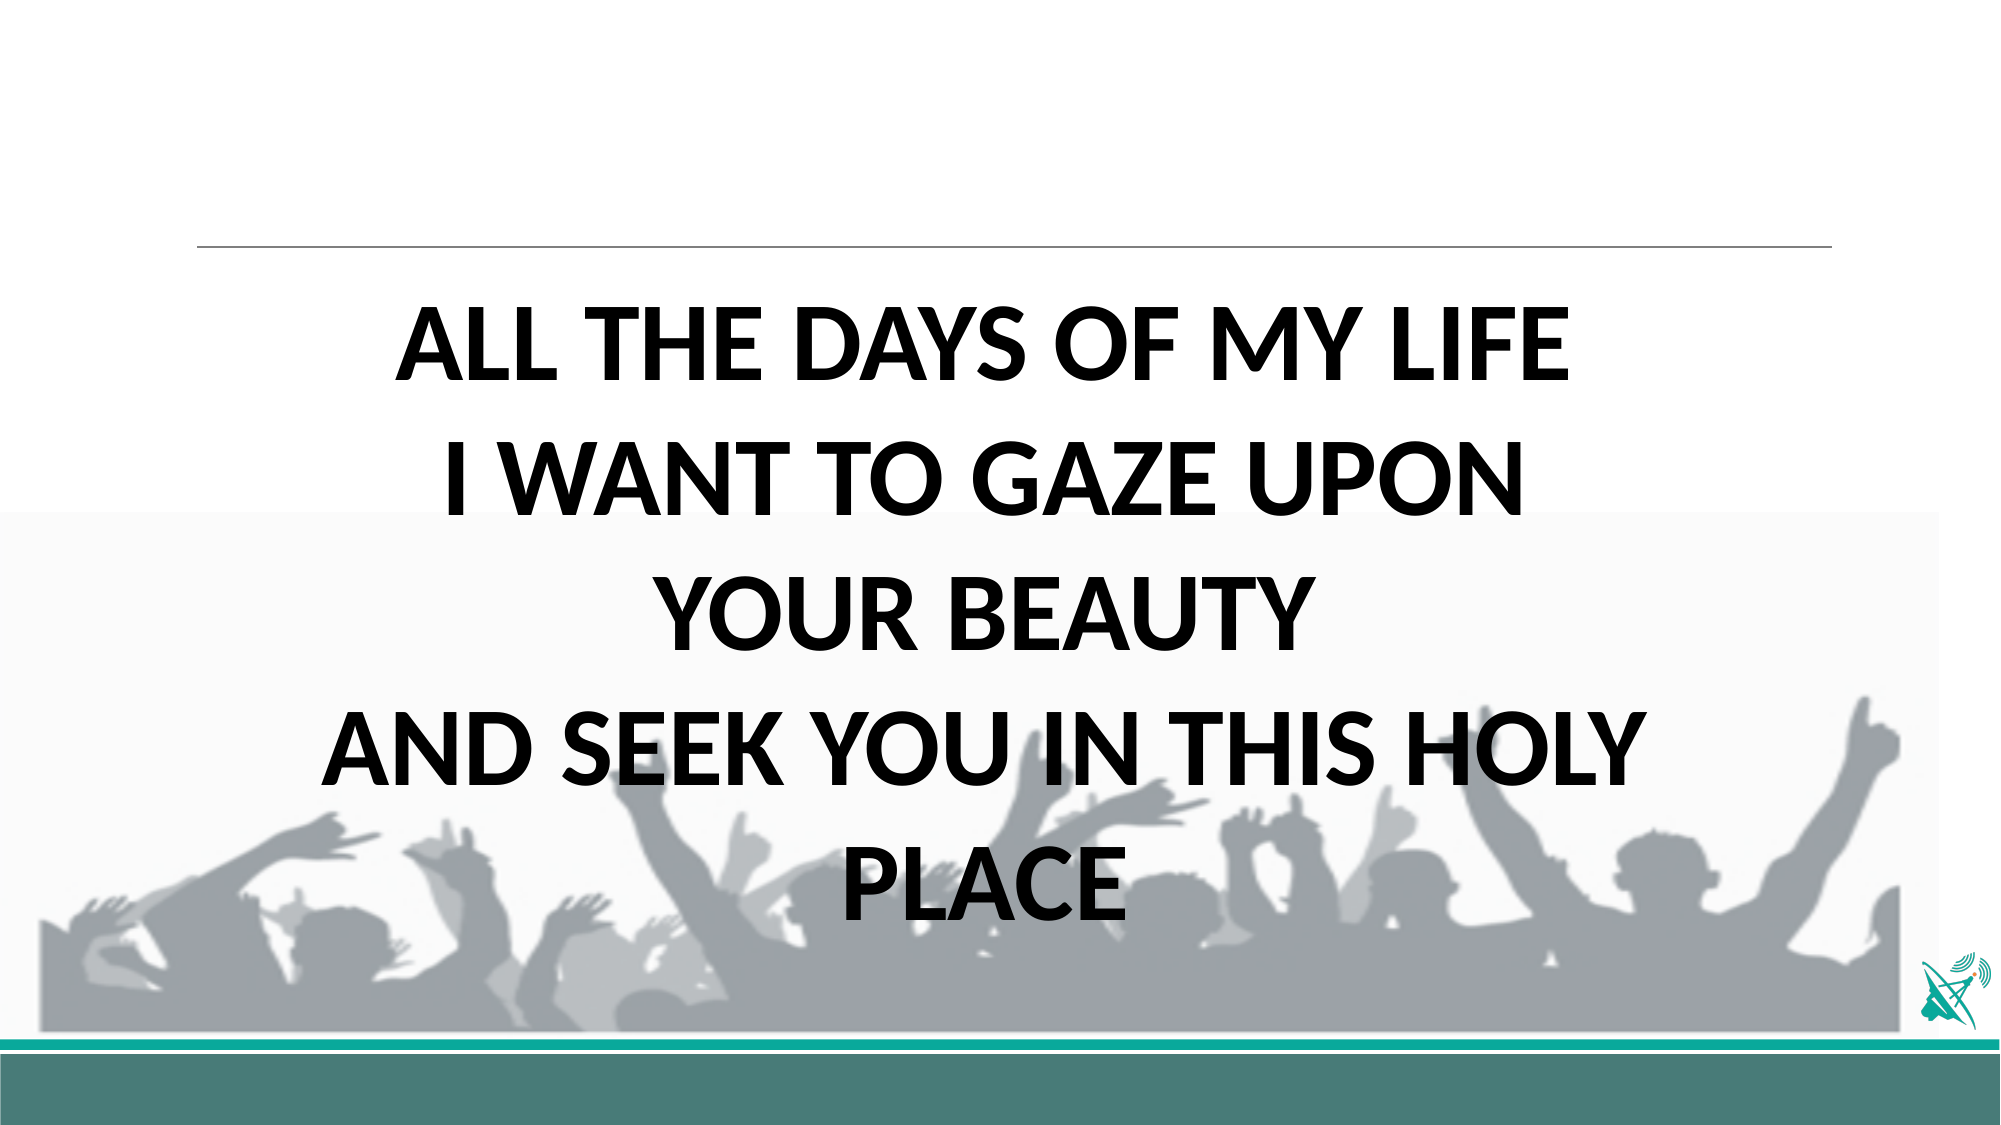

ALL THE DAYS OF MY LIFE
I WANT TO GAZE UPON YOUR BEAUTY
AND SEEK YOU IN THIS HOLY PLACE